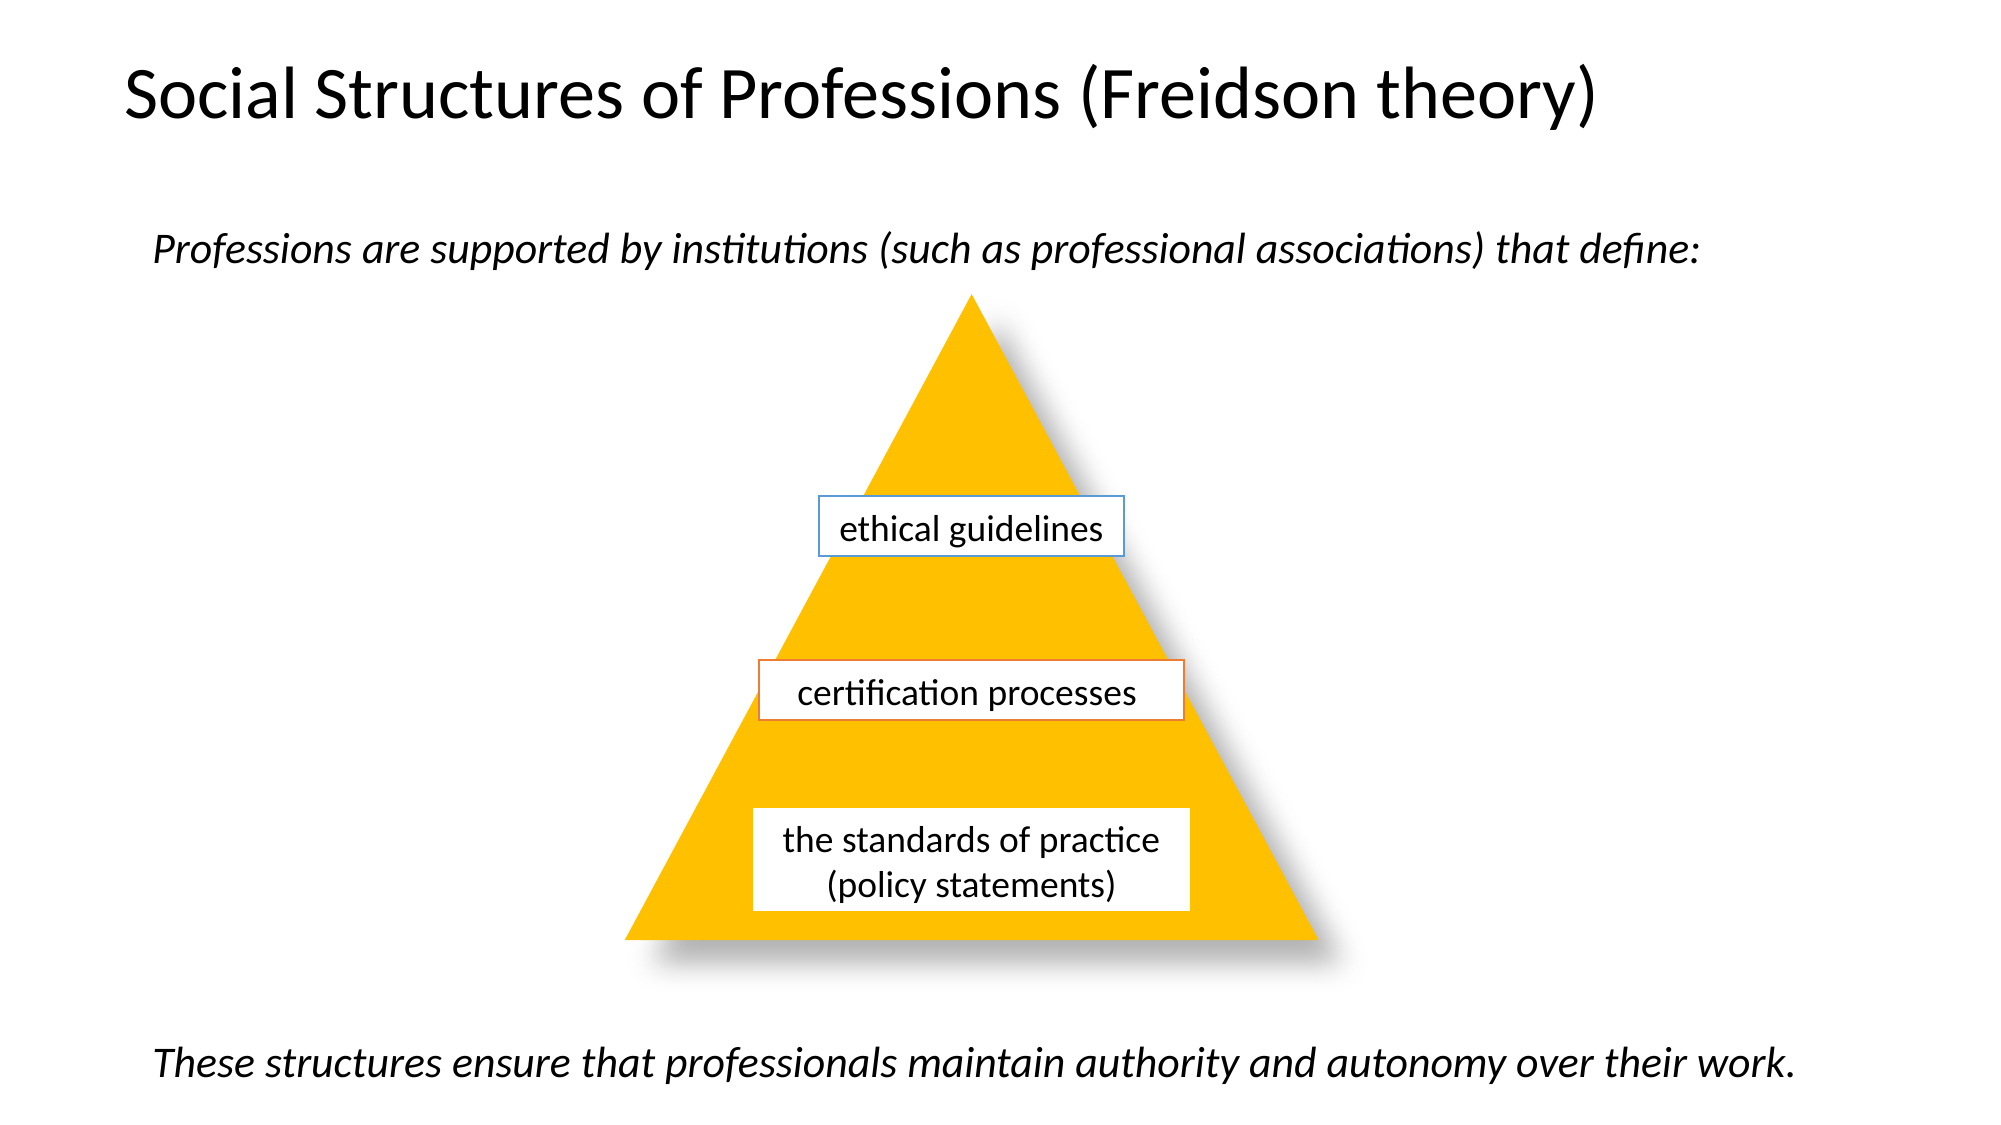

# Social Structures of Professions (Freidson theory)
Professions are supported by institutions (such as professional associations) that define:

These structures ensure that professionals maintain authority and autonomy over their work.

ethical guidelines
certification processes
the standards of practice (policy statements)